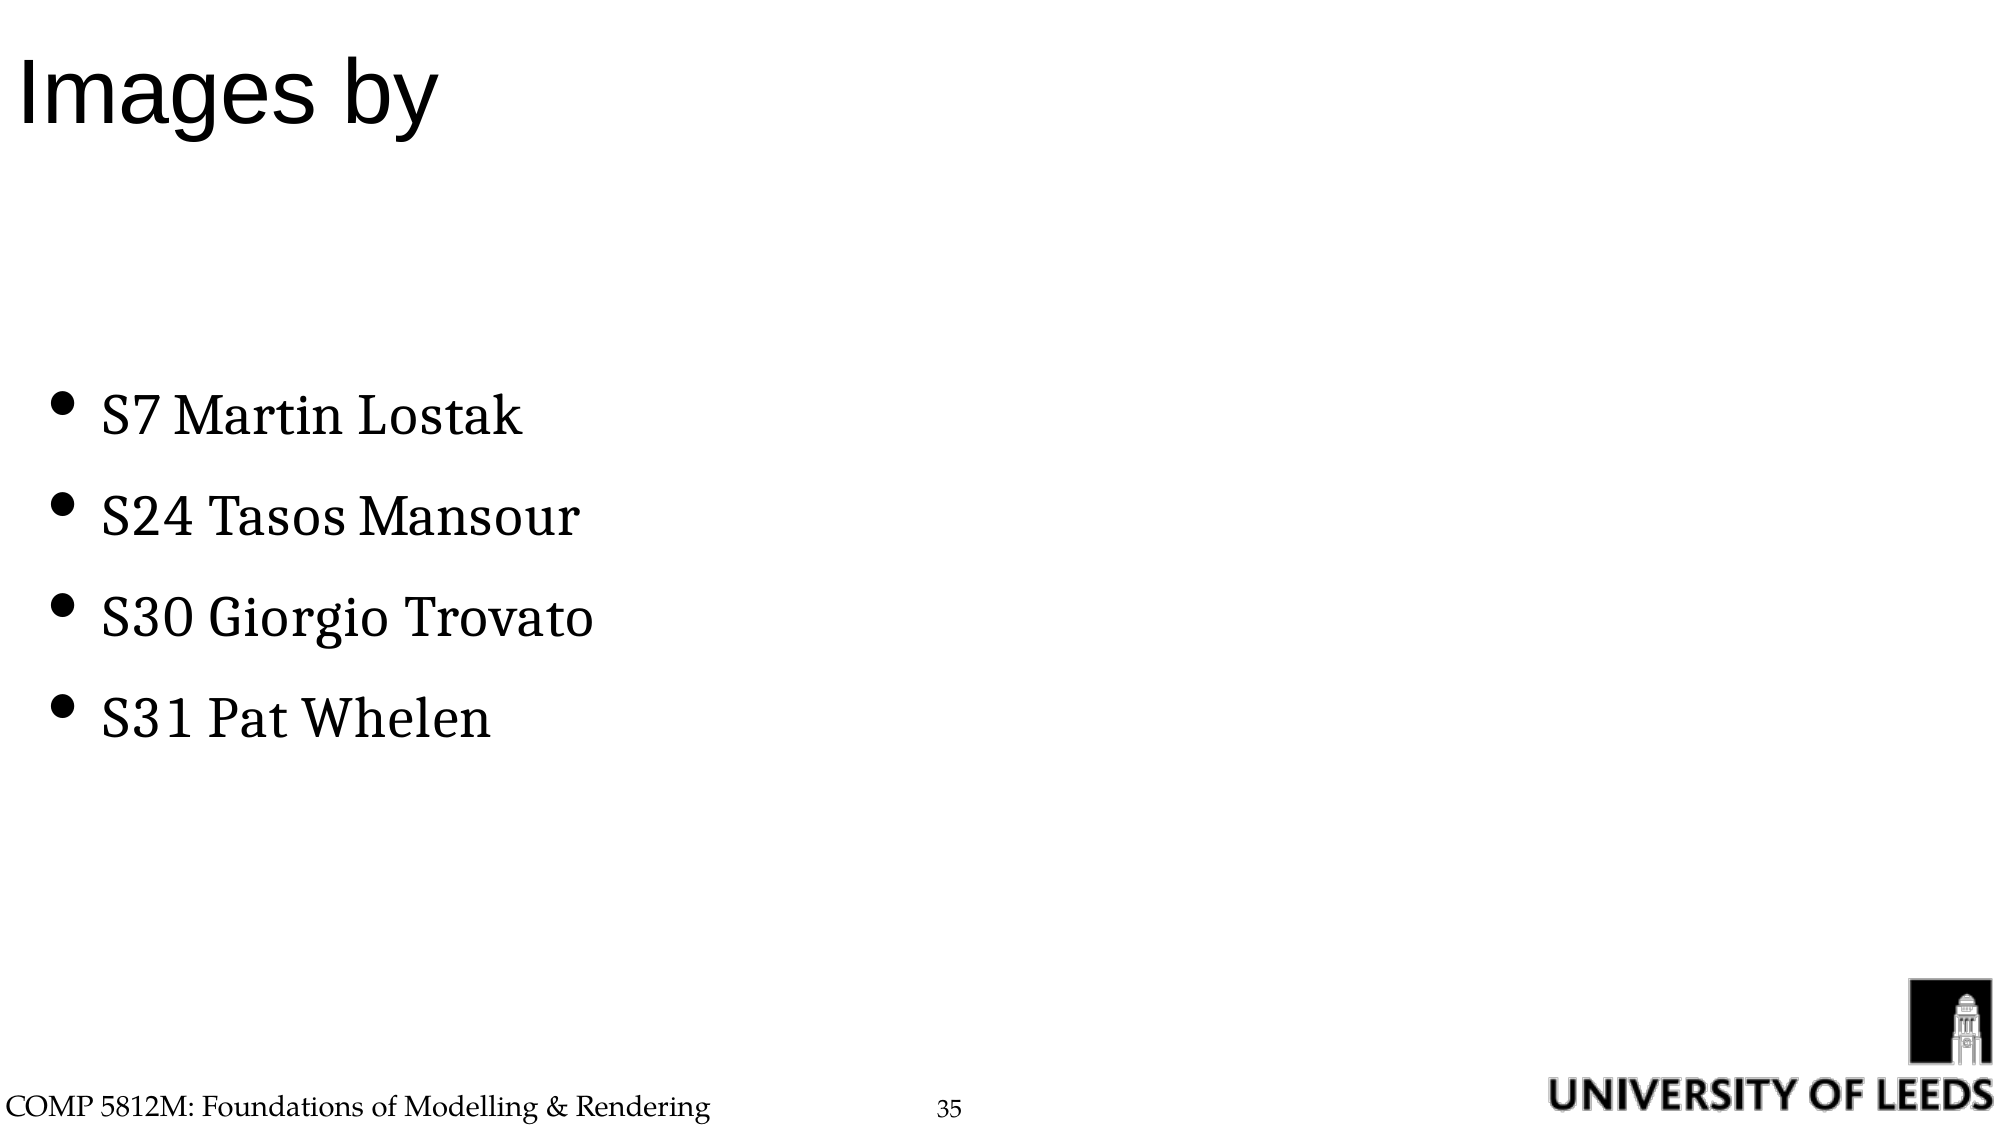

# Images by
S7 Martin Lostak
S24 Tasos Mansour
S30 Giorgio Trovato
S31 Pat Whelen